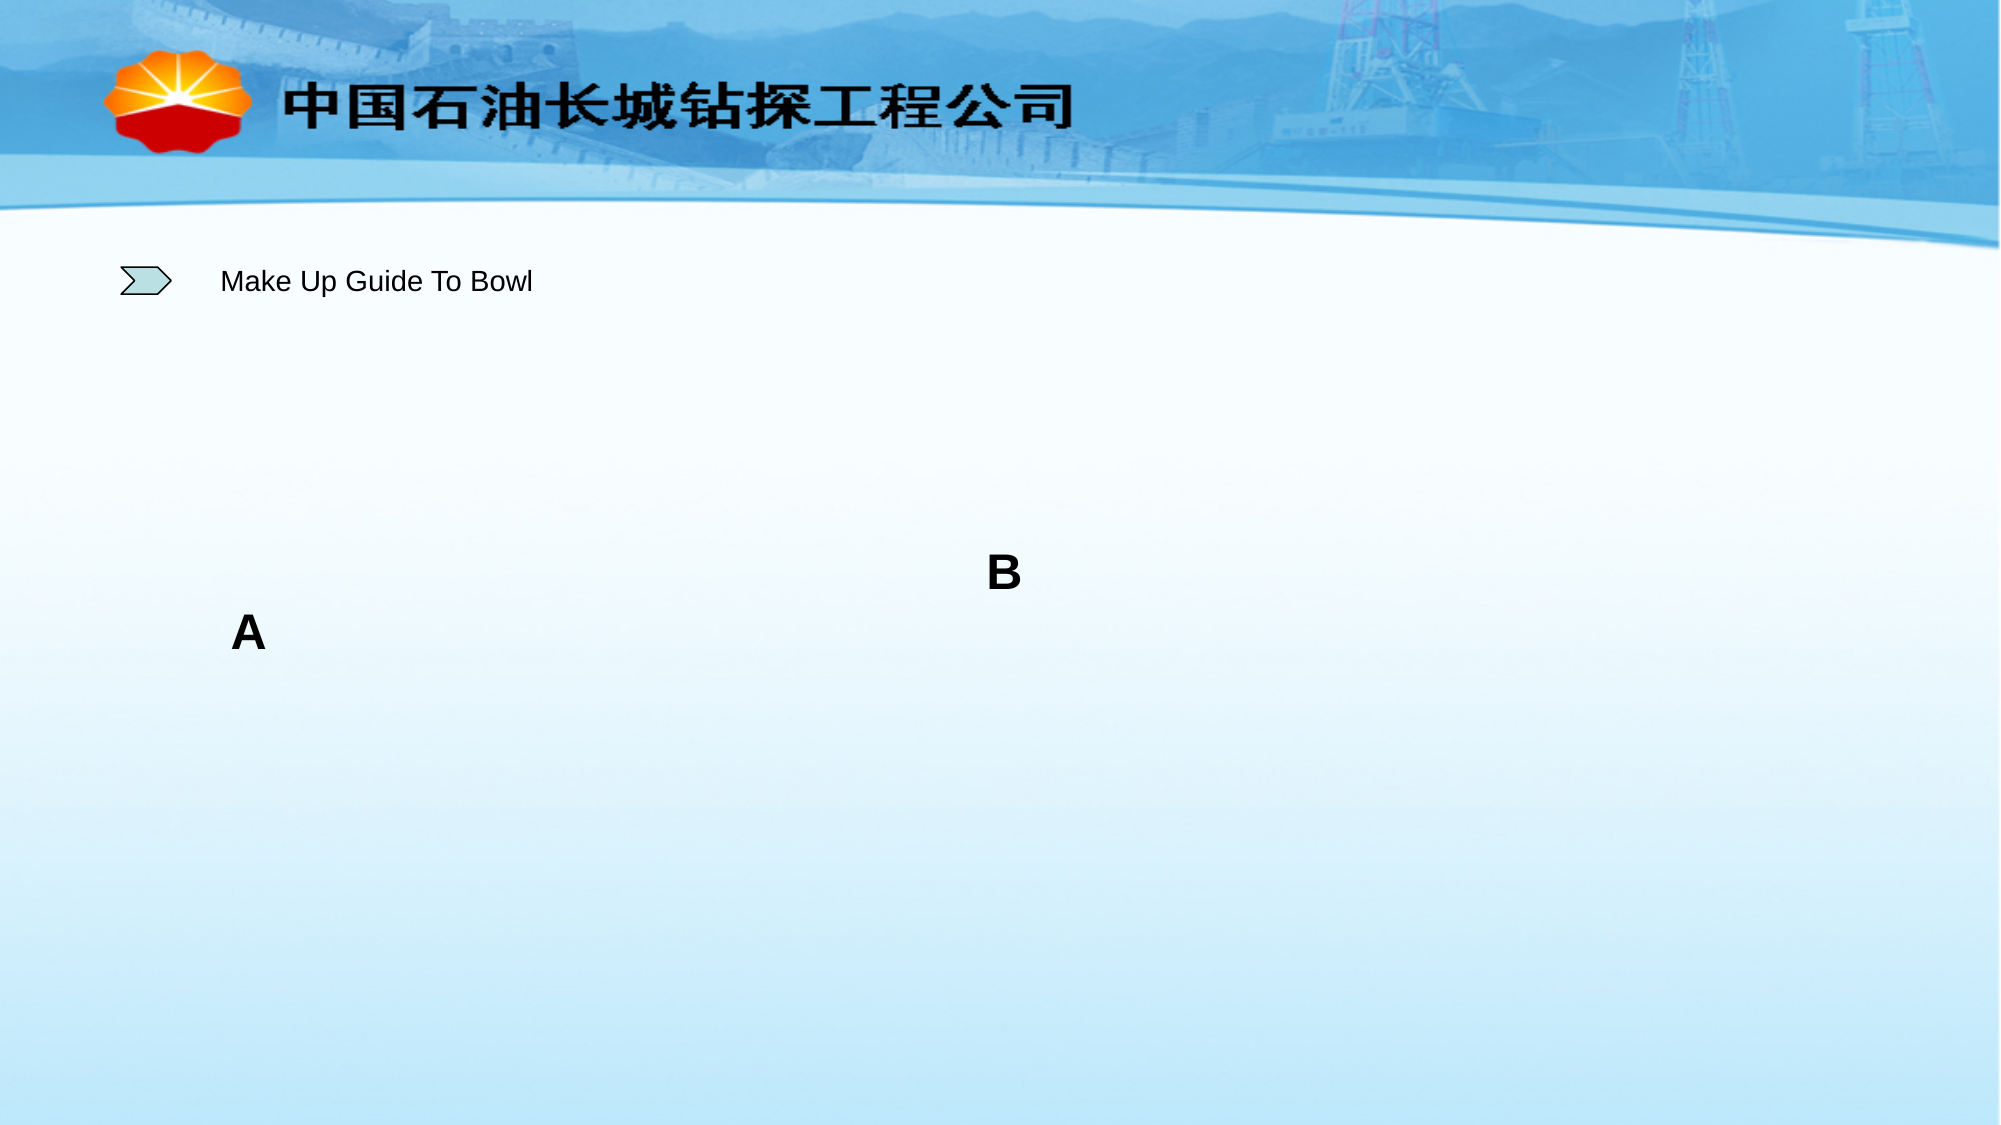

Make Up Guide To Bowl

B
A